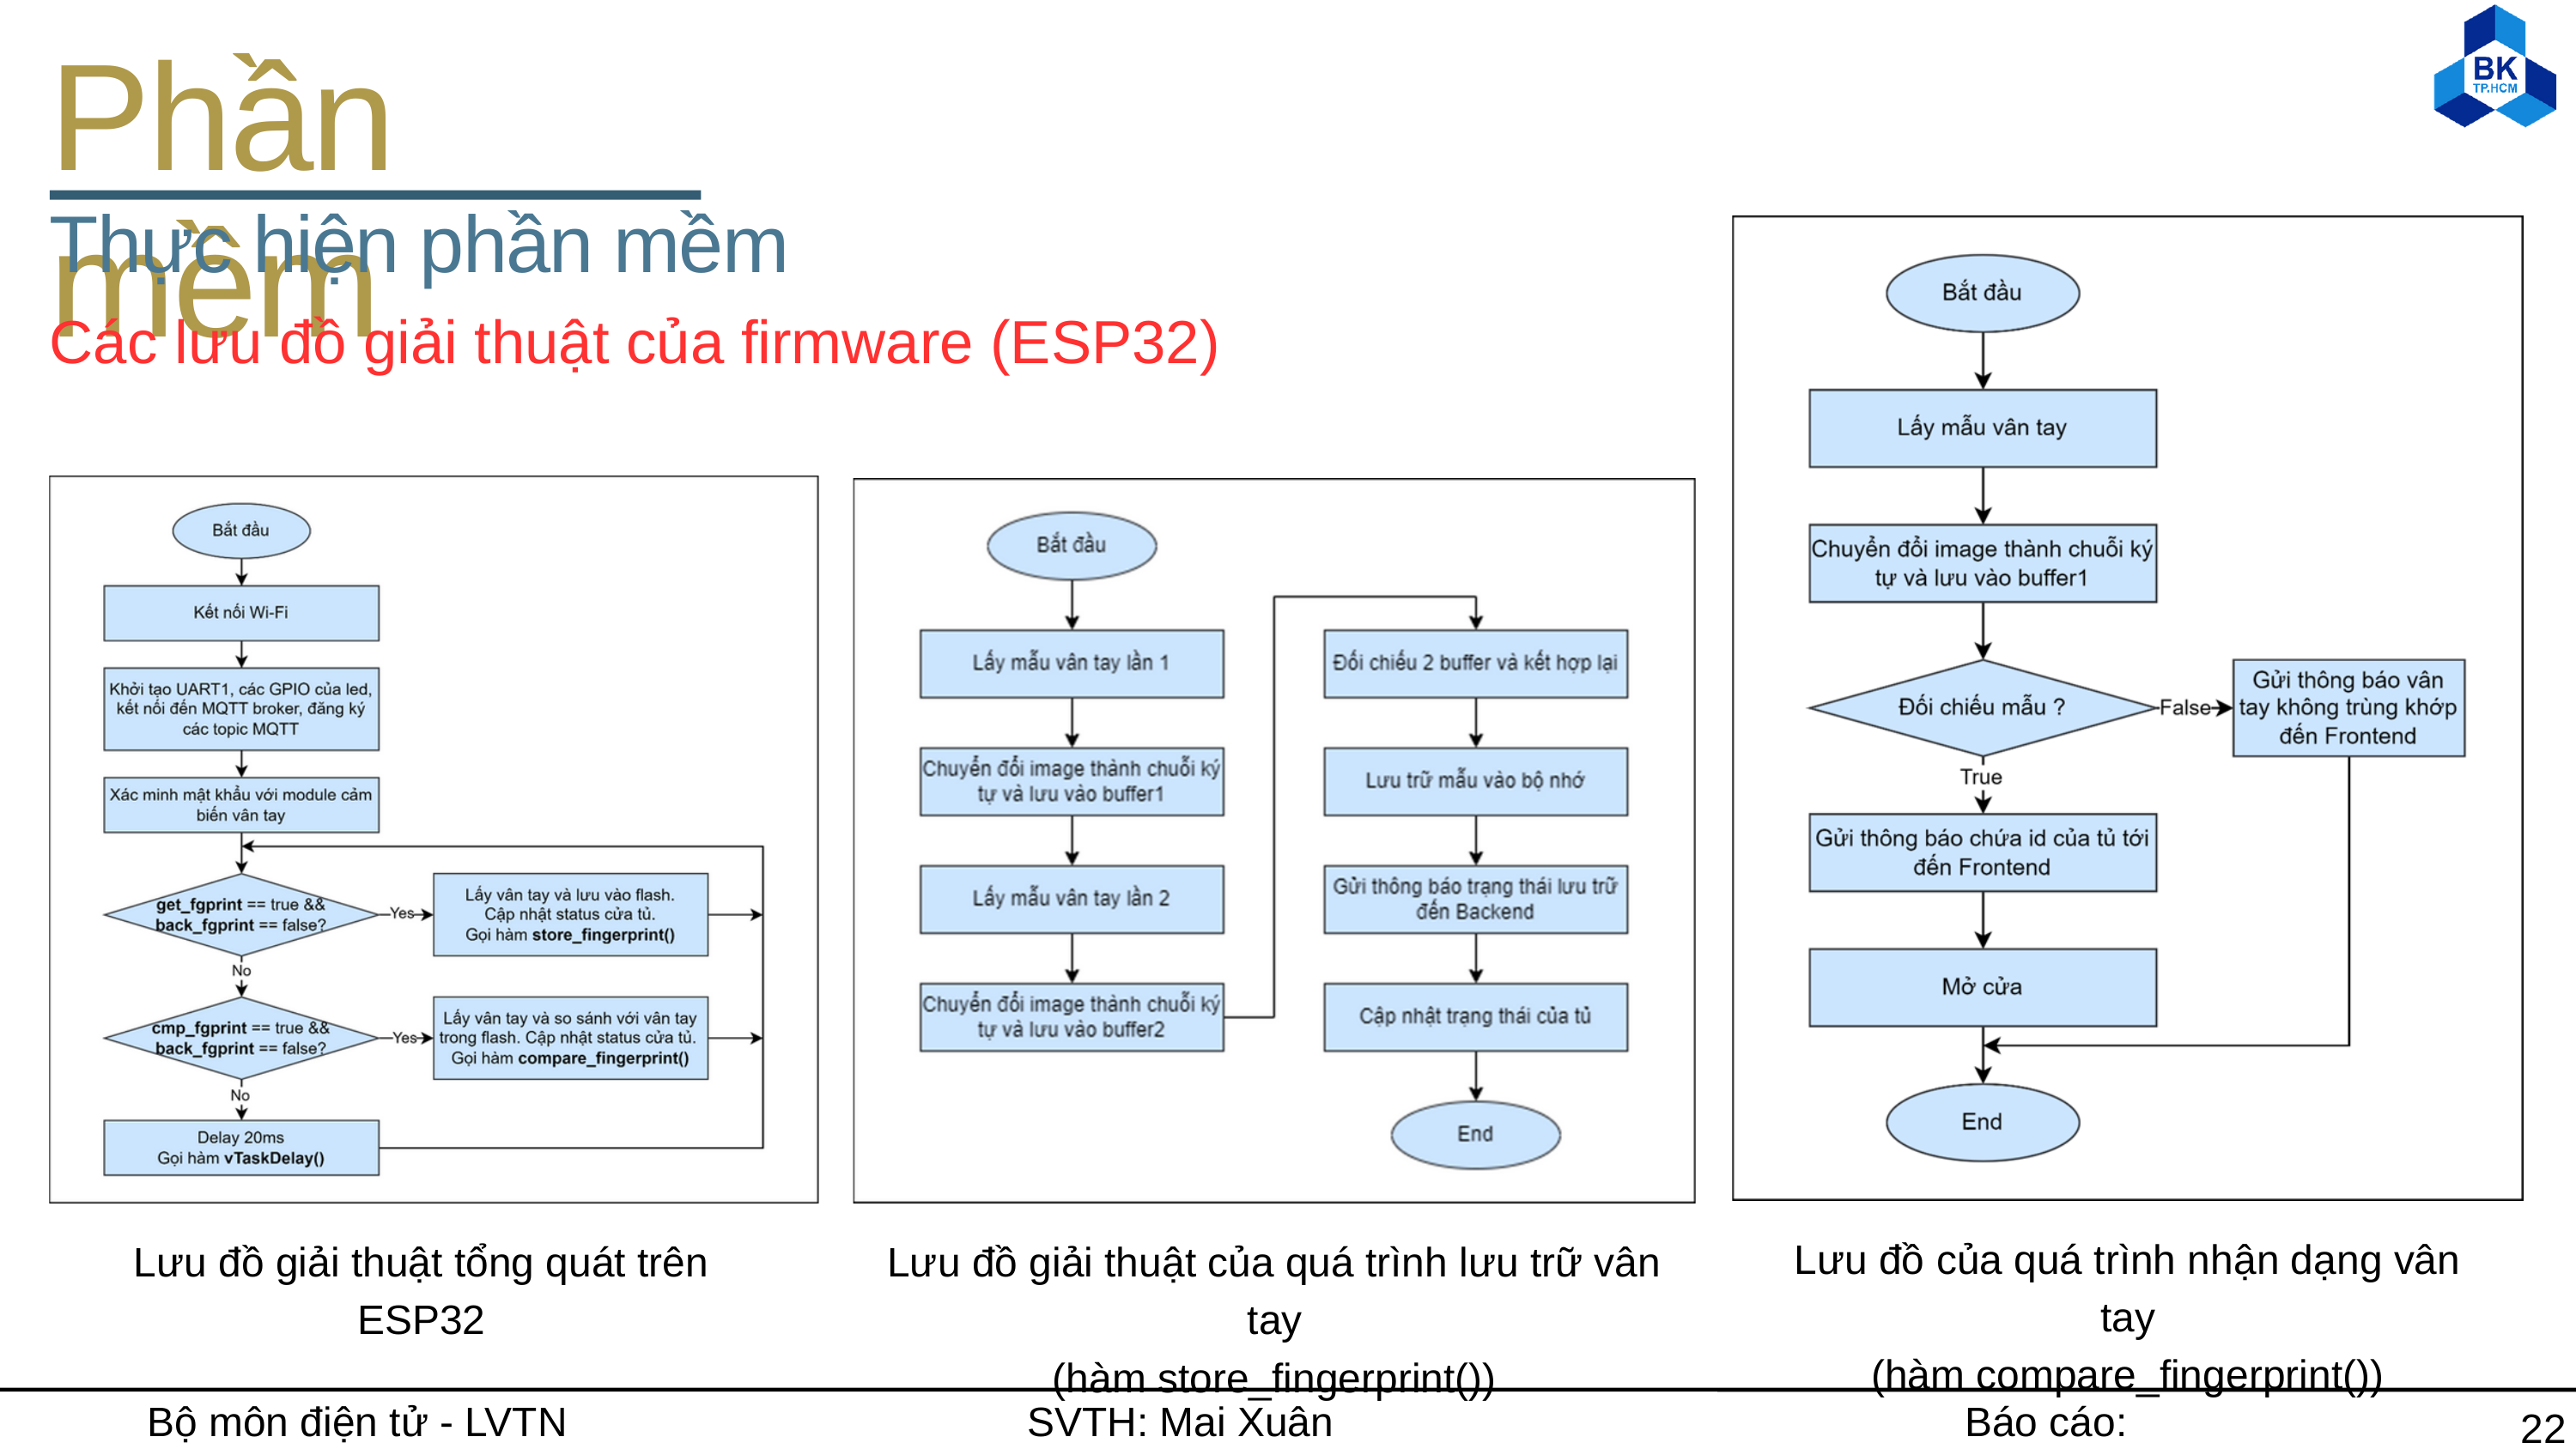

Phần mềm
Thực hiện phần mềm

Các lưu đồ giải thuật của firmware (ESP32)

Lưu đồ của quá trình nhận dạng vân tay
(hàm compare_fingerprint())
Lưu đồ giải thuật tổng quát trên ESP32
Lưu đồ giải thuật của quá trình lưu trữ vân tay
(hàm store_fingerprint())
Bộ môn điện tử - LVTN
SVTH: Mai Xuân Hùng
Báo cáo: 06/06/2024
22